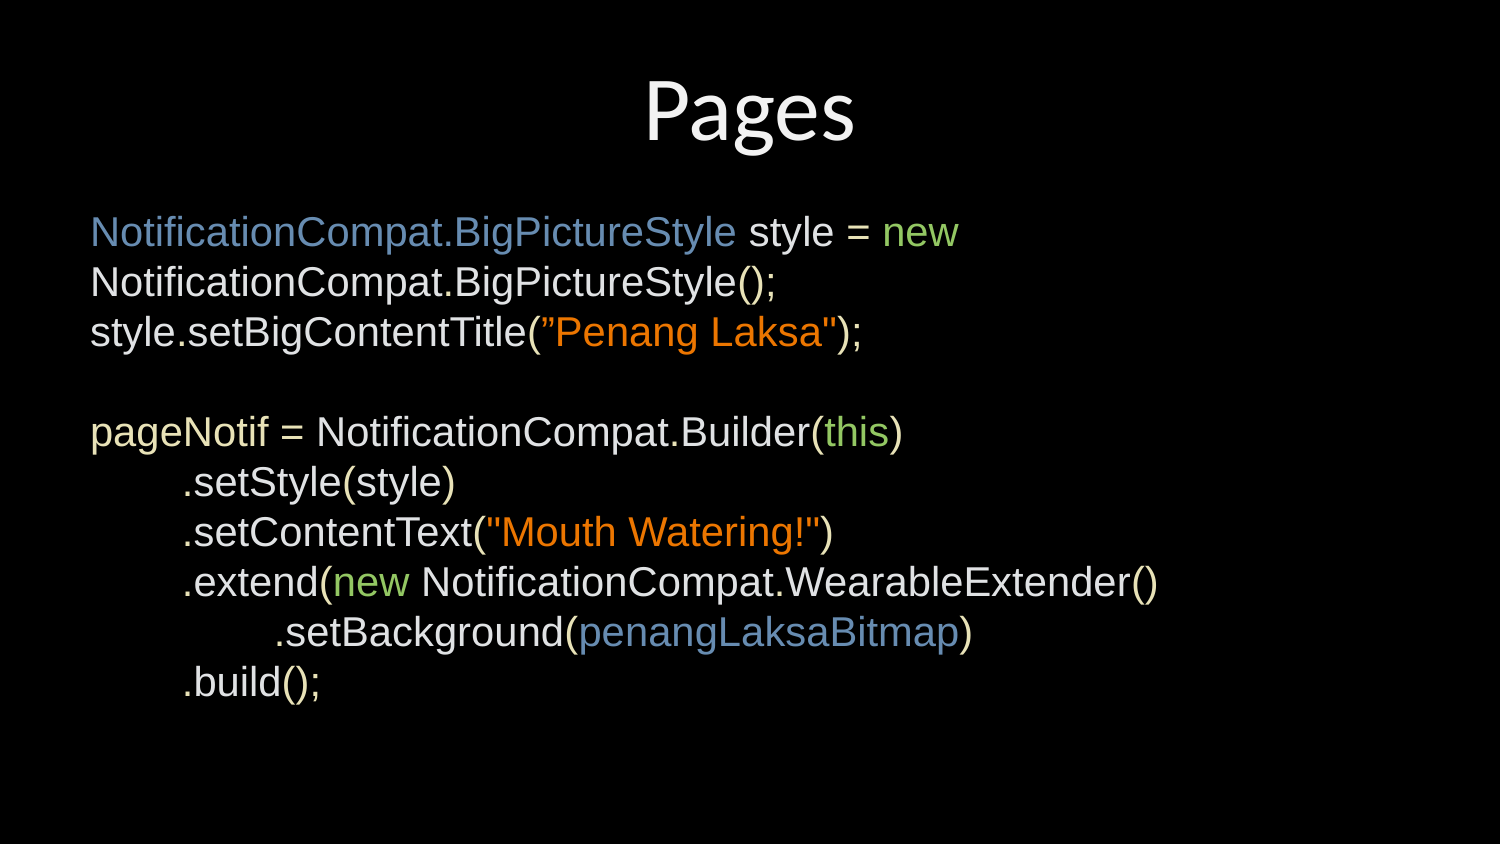

# Pages
NotificationCompat.BigPictureStyle style = new NotificationCompat.BigPictureStyle();
style.setBigContentTitle(”Penang Laksa");
pageNotif = NotificationCompat.Builder(this)
        .setStyle(style)
        .setContentText("Mouth Watering!")
        .extend(new NotificationCompat.WearableExtender()
                .setBackground(penangLaksaBitmap)
        .build();